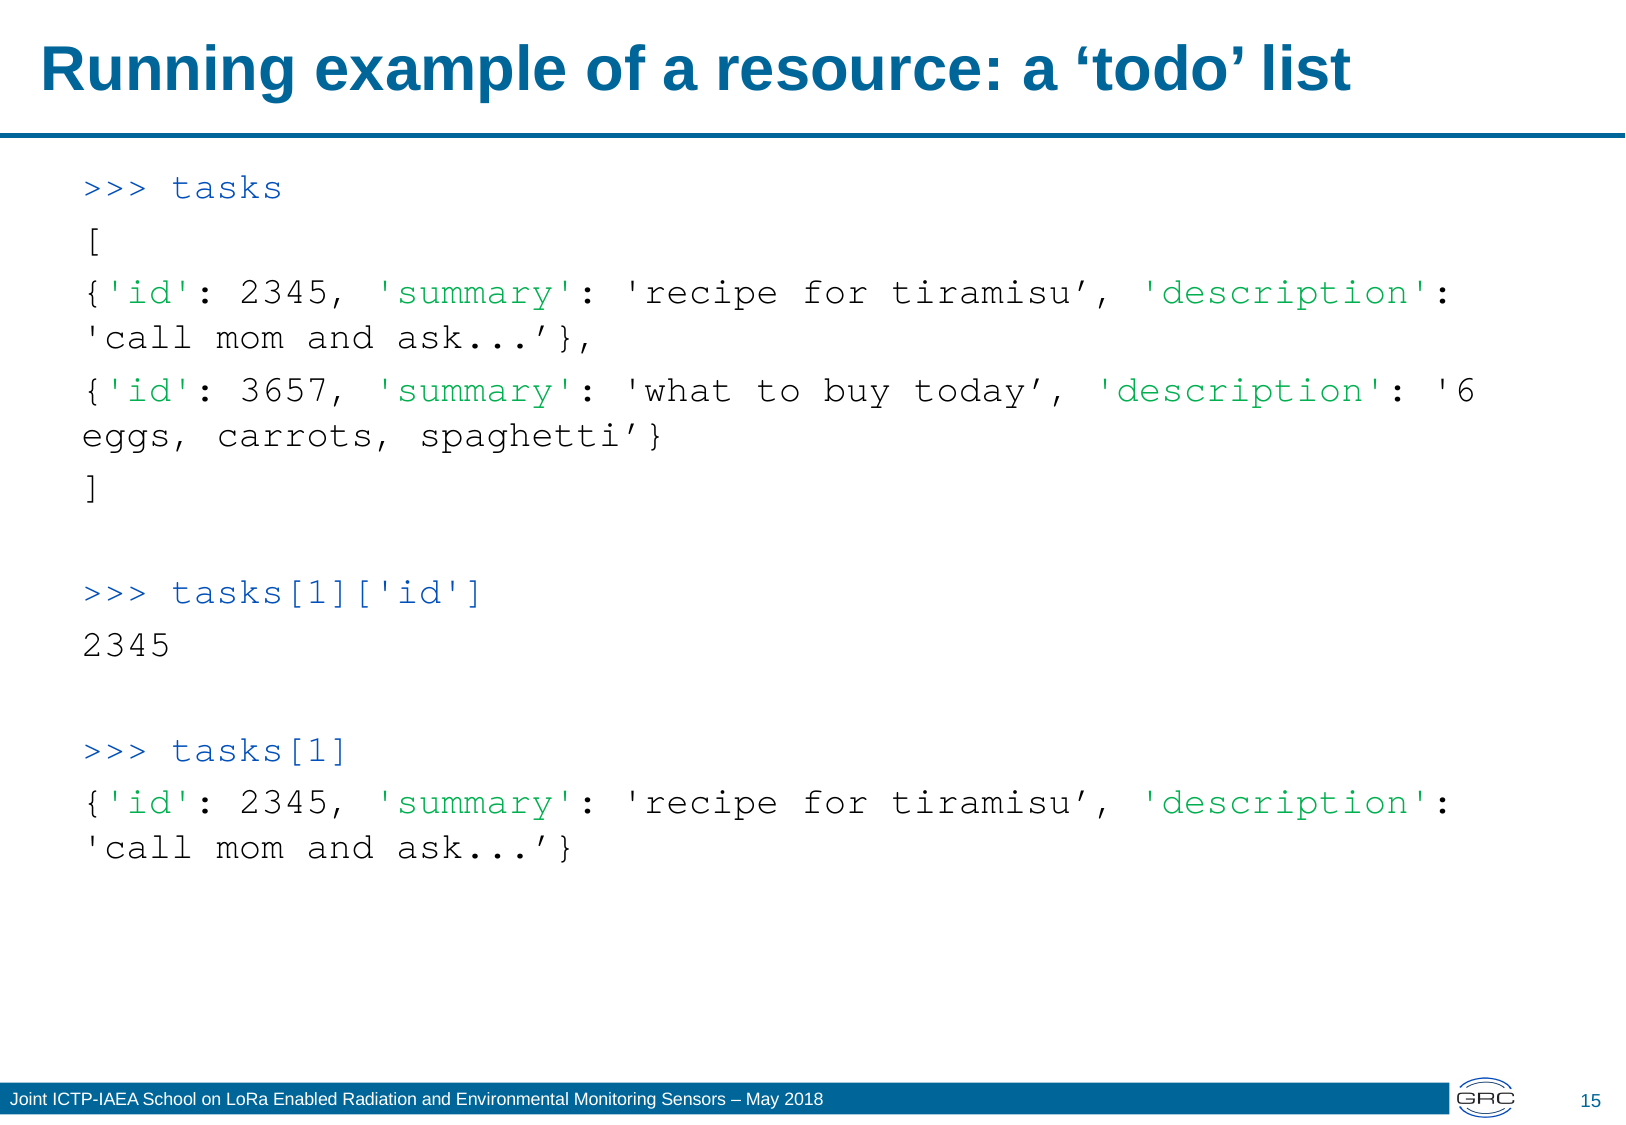

# Running example of a resource: a ‘todo’ list
>>> tasks
[
{'id': 2345, 'summary': 'recipe for tiramisu’, 'description': 'call mom and ask...’},
{'id': 3657, 'summary': 'what to buy today’, 'description': '6 eggs, carrots, spaghetti’}
]

>>> tasks[1]['id']
2345

>>> tasks[1]
{'id': 2345, 'summary': 'recipe for tiramisu’, 'description': 'call mom and ask...’}
15